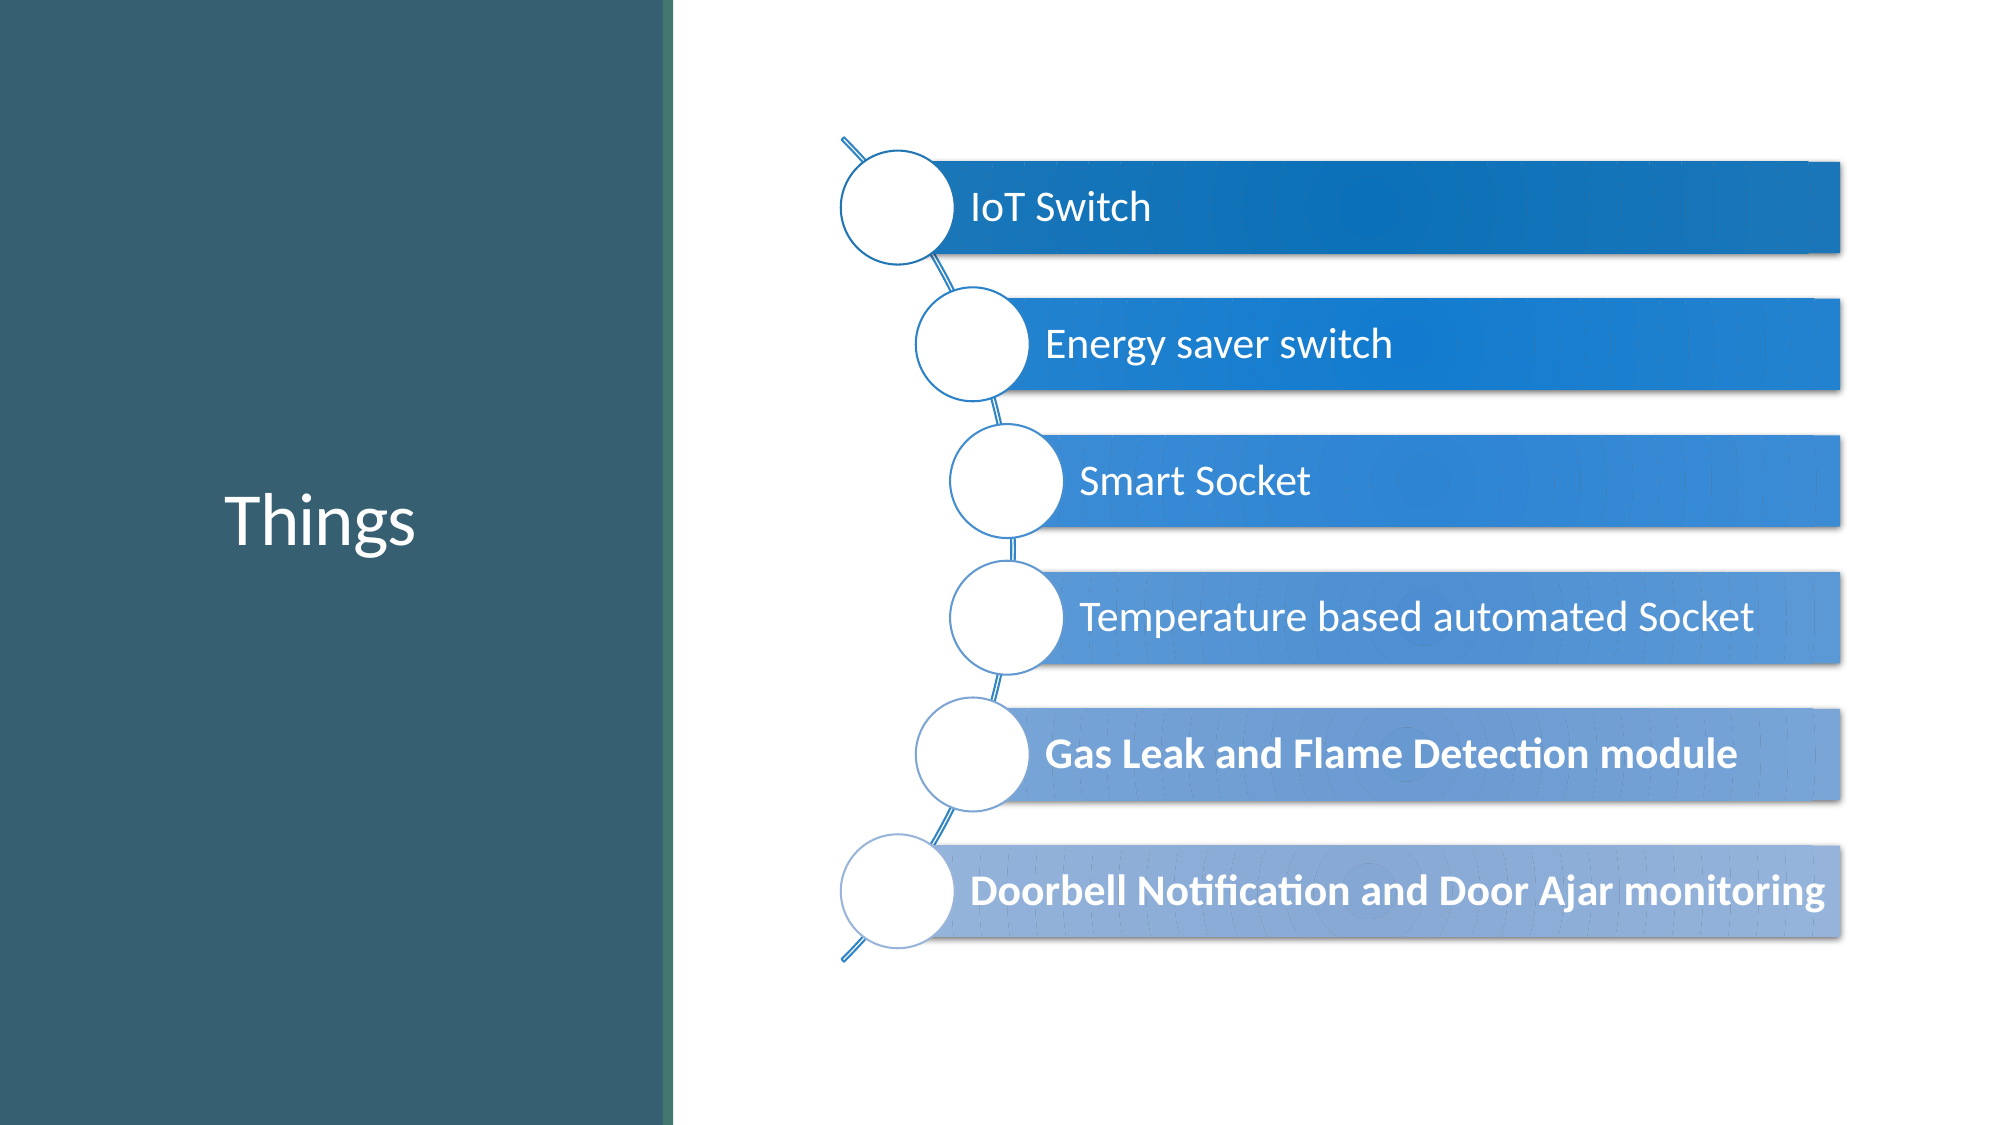

IoT Switch
Energy saver switch
Smart Socket
Temperature based automated Socket
Gas Leak and Flame Detection module
Doorbell Notification and Door Ajar monitoring
# Things